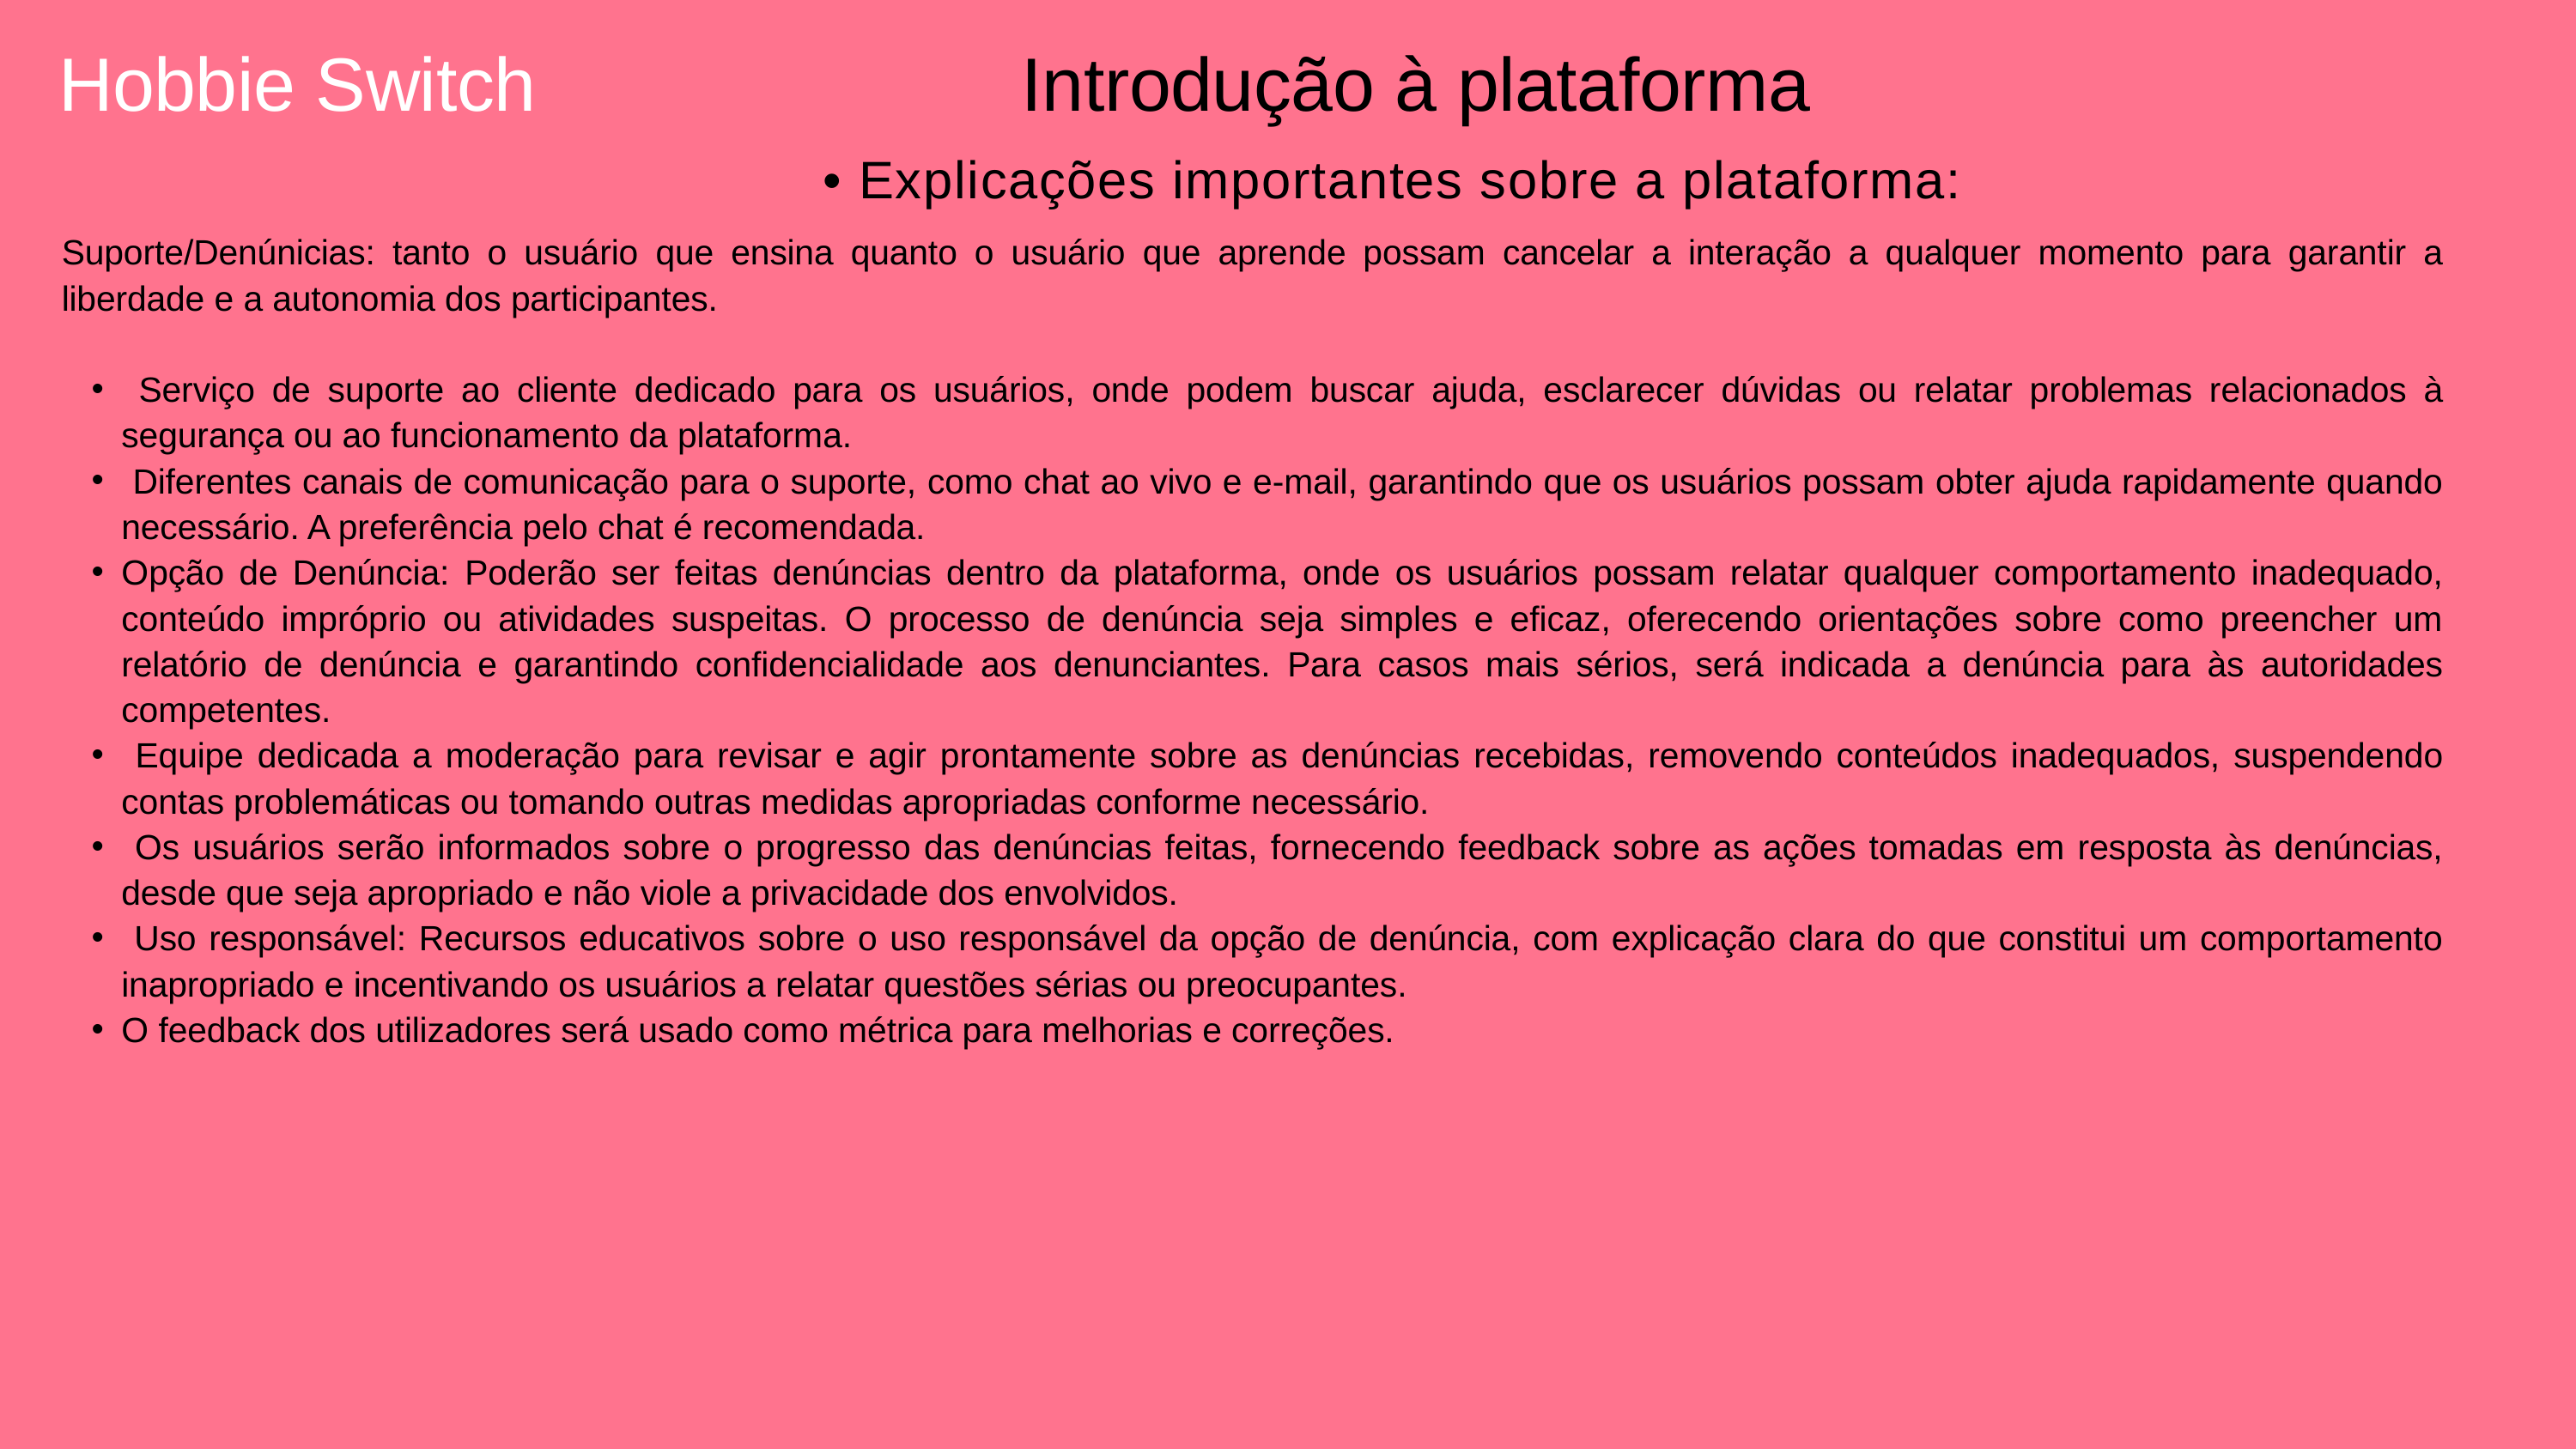

Hobbie Switch
Introdução à plataforma
• Explicações importantes sobre a plataforma:
Suporte/Denúnicias: tanto o usuário que ensina quanto o usuário que aprende possam cancelar a interação a qualquer momento para garantir a liberdade e a autonomia dos participantes.

 Serviço de suporte ao cliente dedicado para os usuários, onde podem buscar ajuda, esclarecer dúvidas ou relatar problemas relacionados à segurança ou ao funcionamento da plataforma.
 Diferentes canais de comunicação para o suporte, como chat ao vivo e e-mail, garantindo que os usuários possam obter ajuda rapidamente quando necessário. A preferência pelo chat é recomendada.
Opção de Denúncia: Poderão ser feitas denúncias dentro da plataforma, onde os usuários possam relatar qualquer comportamento inadequado, conteúdo impróprio ou atividades suspeitas. O processo de denúncia seja simples e eficaz, oferecendo orientações sobre como preencher um relatório de denúncia e garantindo confidencialidade aos denunciantes. Para casos mais sérios, será indicada a denúncia para às autoridades competentes.
 Equipe dedicada a moderação para revisar e agir prontamente sobre as denúncias recebidas, removendo conteúdos inadequados, suspendendo contas problemáticas ou tomando outras medidas apropriadas conforme necessário.
 Os usuários serão informados sobre o progresso das denúncias feitas, fornecendo feedback sobre as ações tomadas em resposta às denúncias, desde que seja apropriado e não viole a privacidade dos envolvidos.
 Uso responsável: Recursos educativos sobre o uso responsável da opção de denúncia, com explicação clara do que constitui um comportamento inapropriado e incentivando os usuários a relatar questões sérias ou preocupantes.
O feedback dos utilizadores será usado como métrica para melhorias e correções.